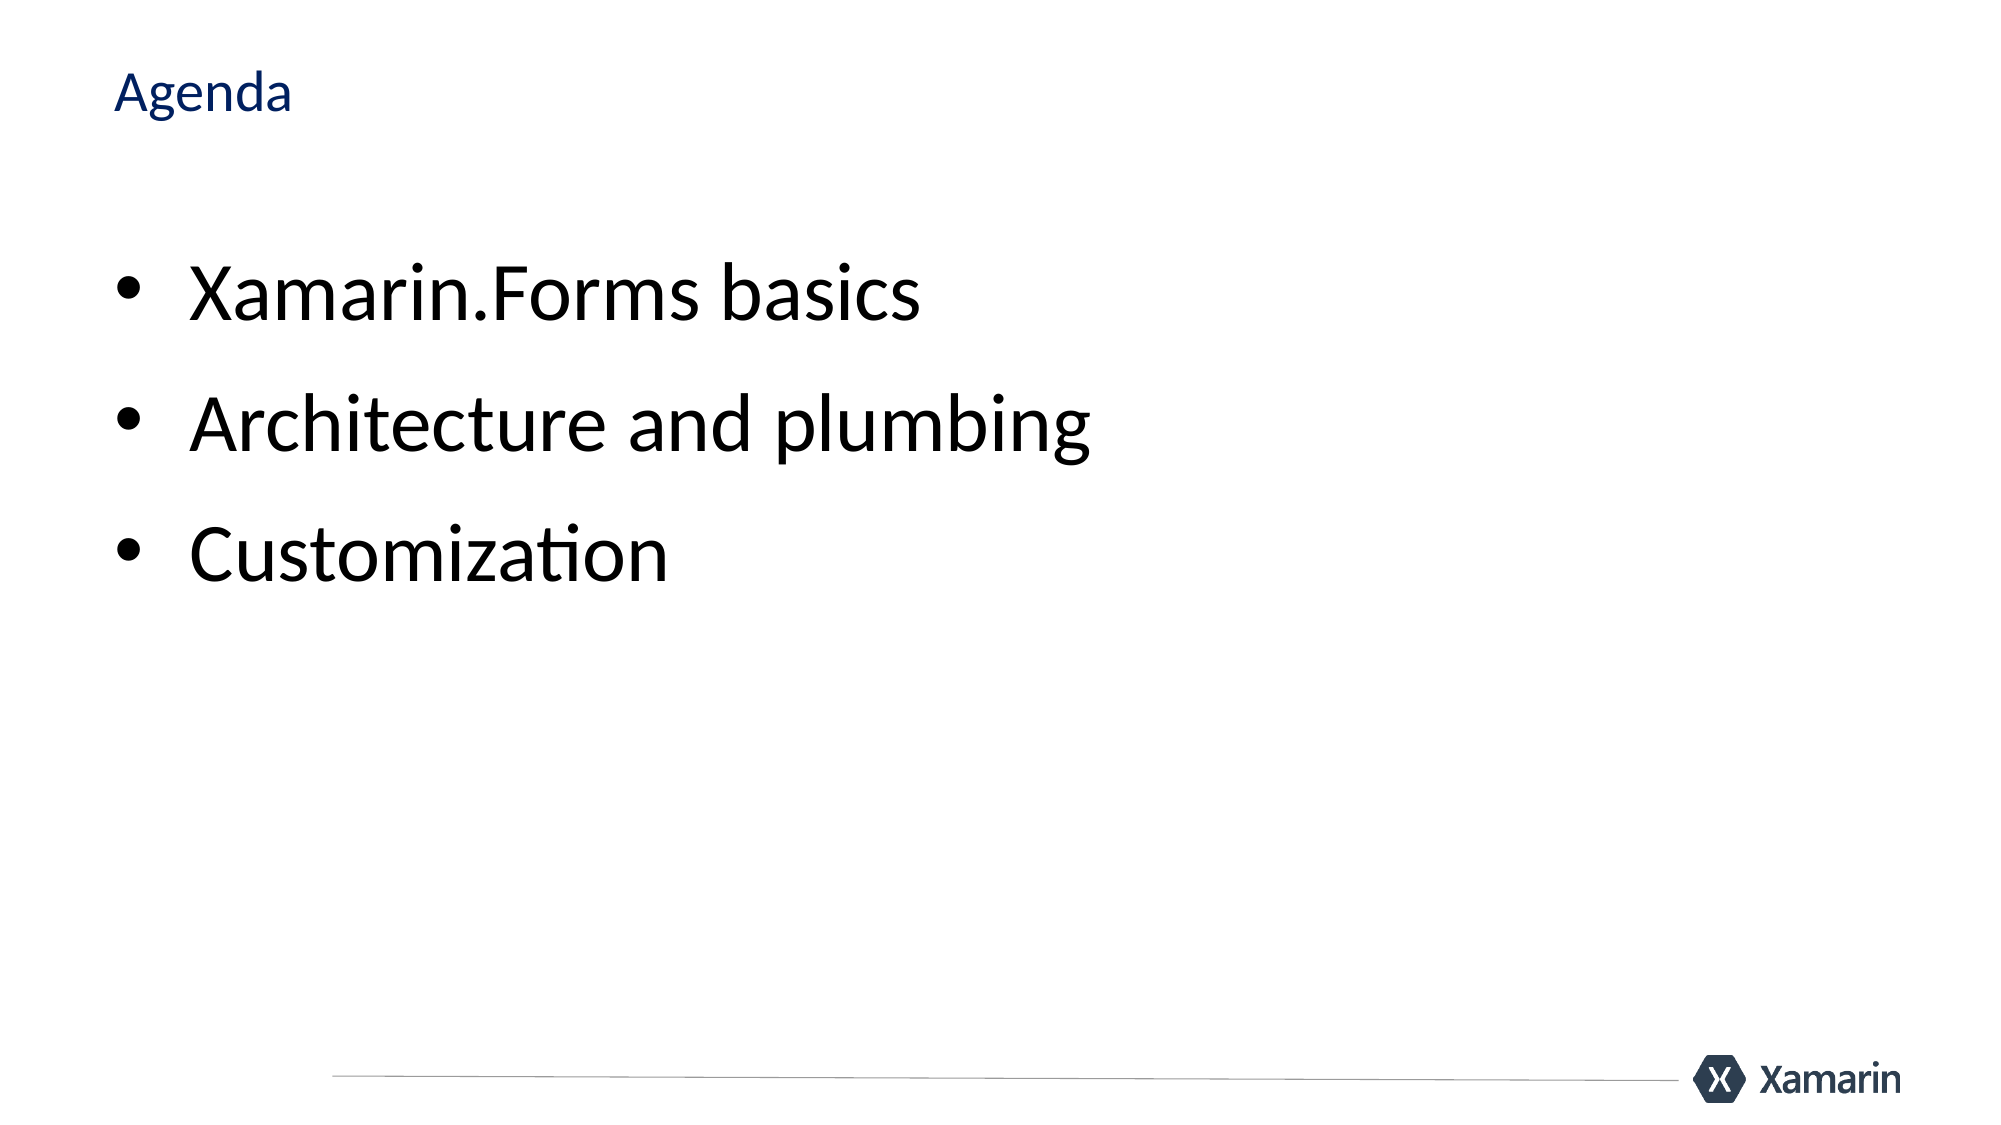

# Agenda
Xamarin.Forms basics
Architecture and plumbing
Customization